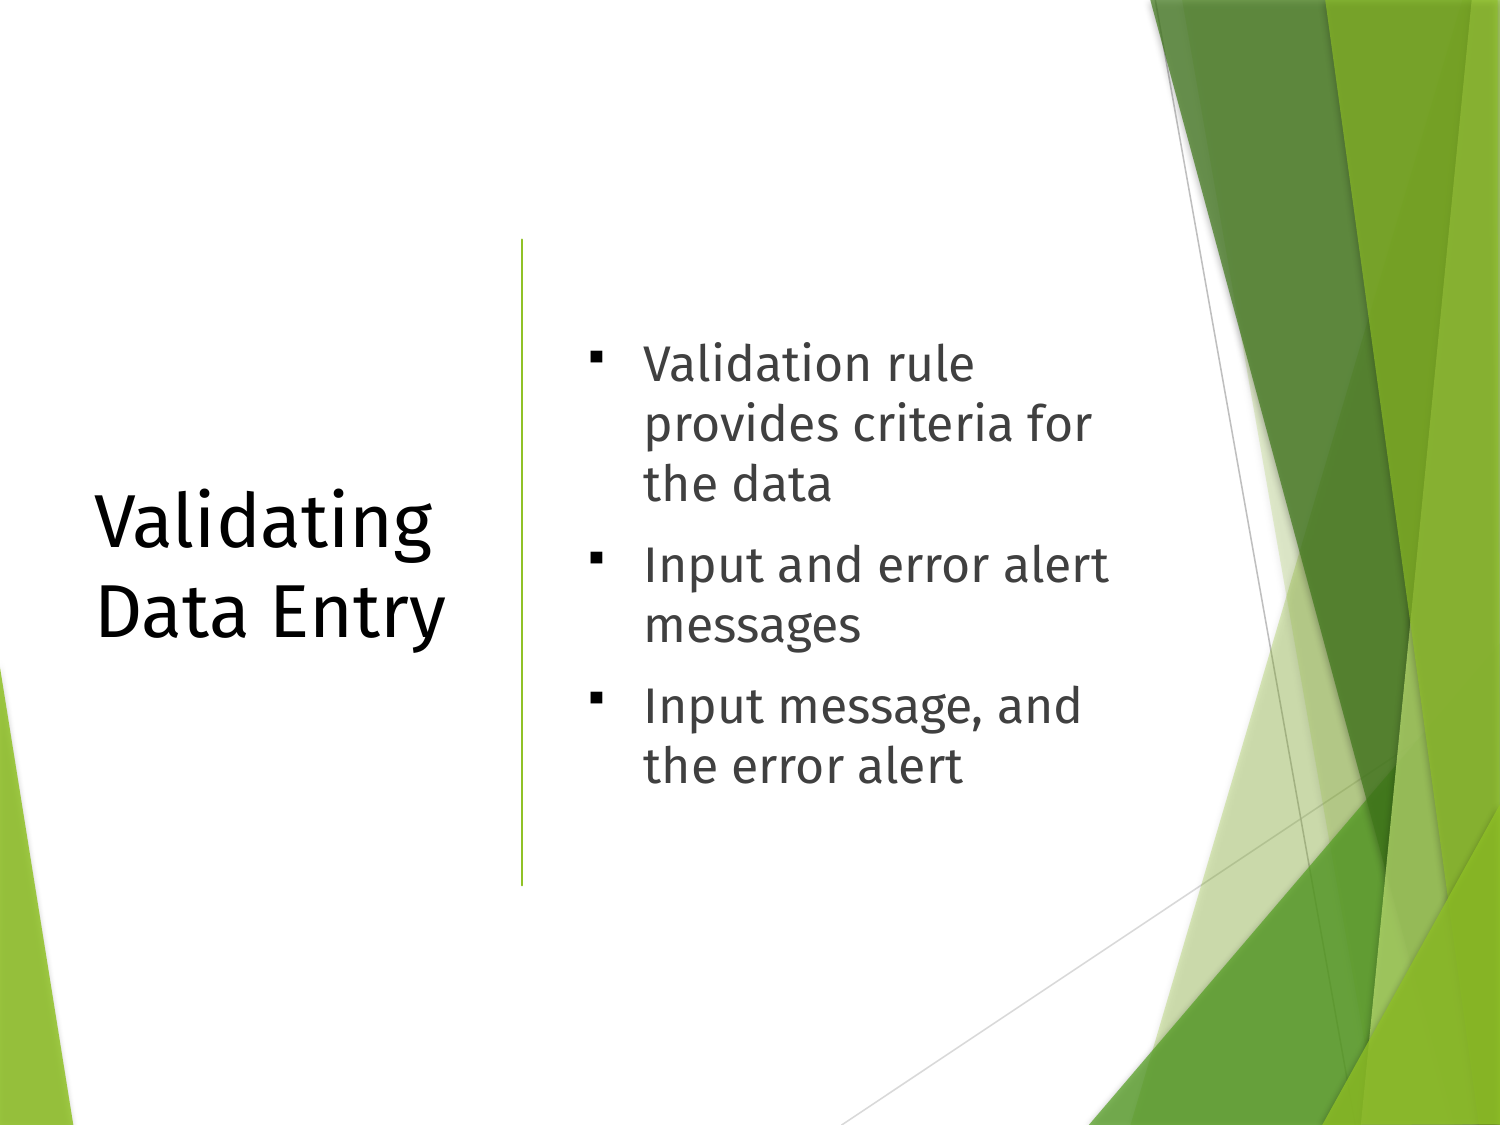

# Validating Data Entry
Validation rule provides criteria for the data
Input and error alert messages
Input message, and the error alert